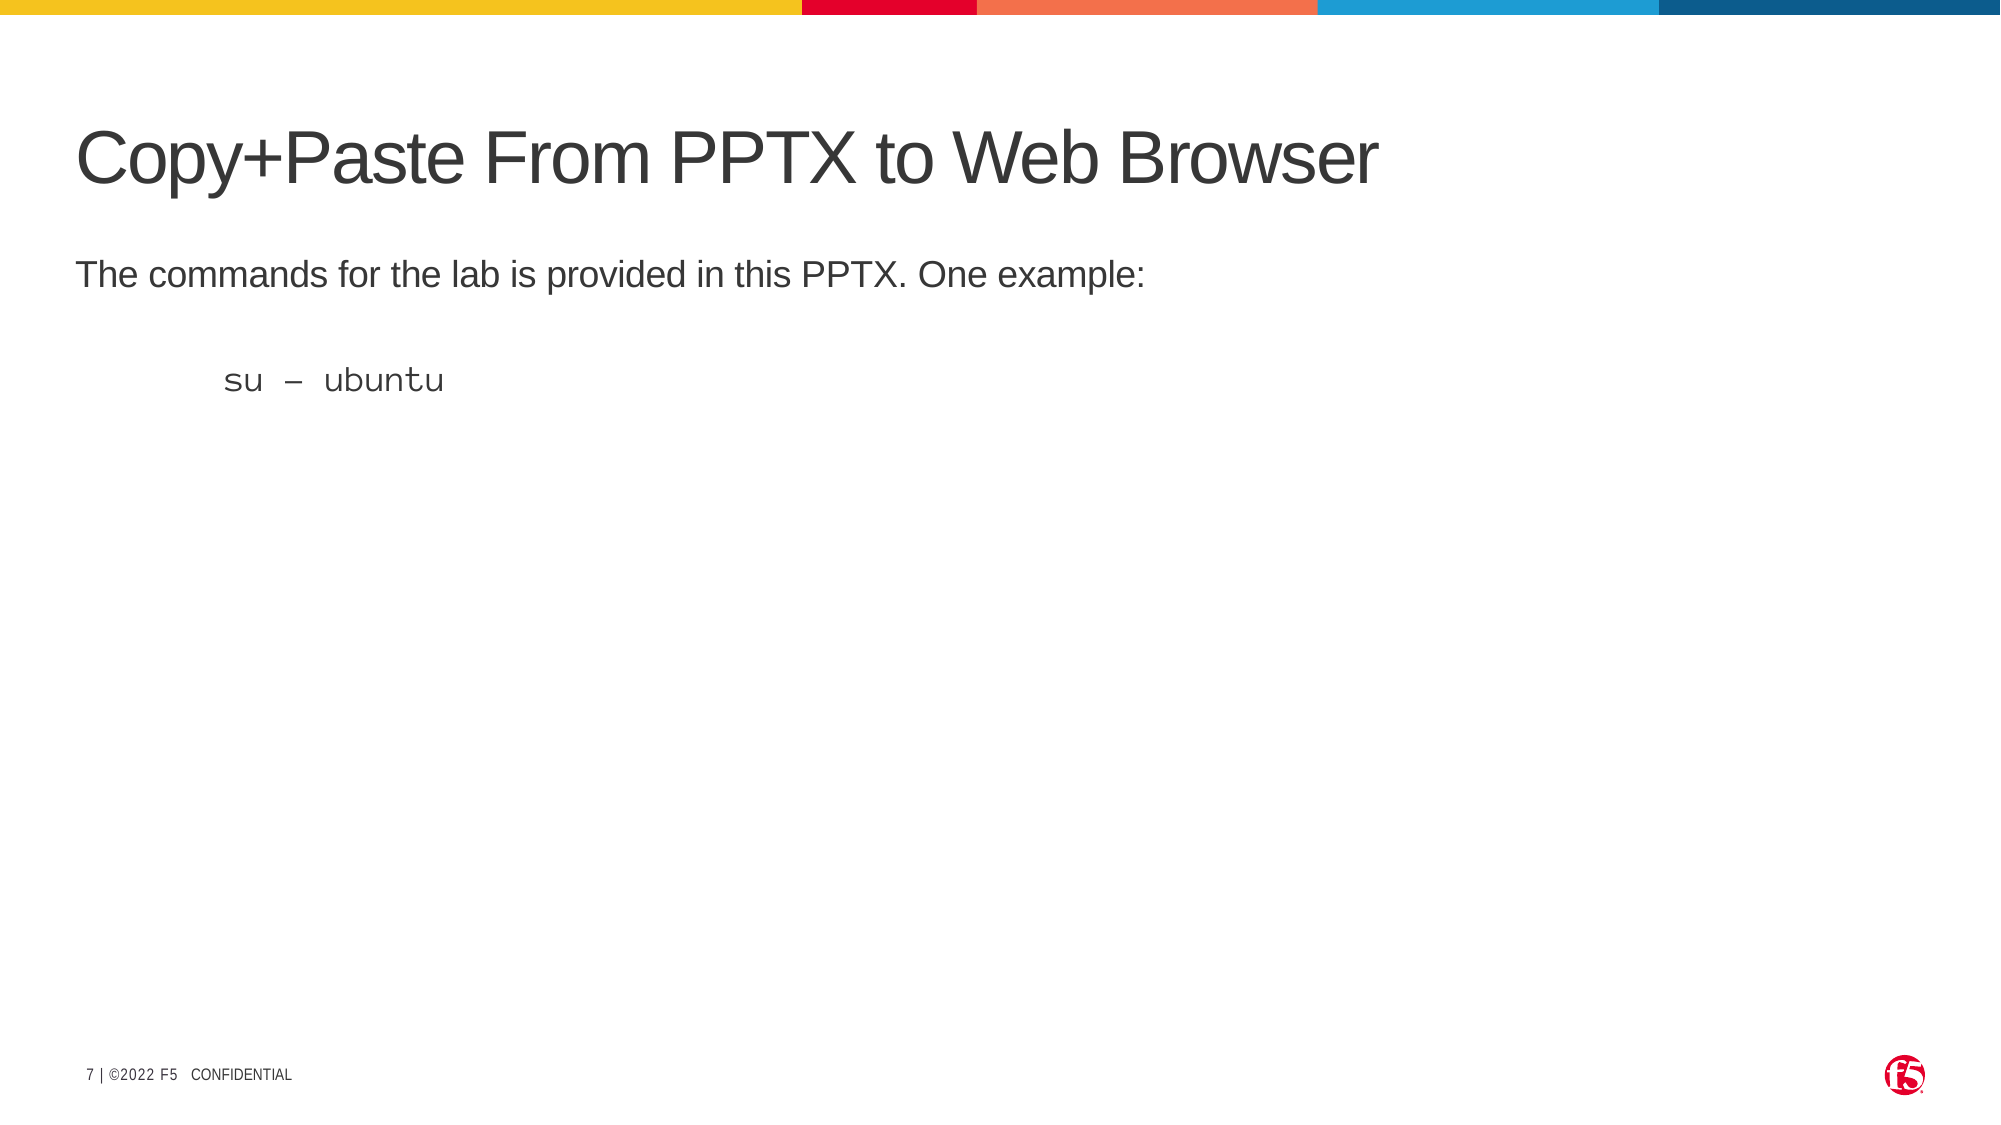

# Copy+Paste From PPTX to Web Browser
The commands for the lab is provided in this PPTX. One example:
su - ubuntu

CONFIDENTIAL